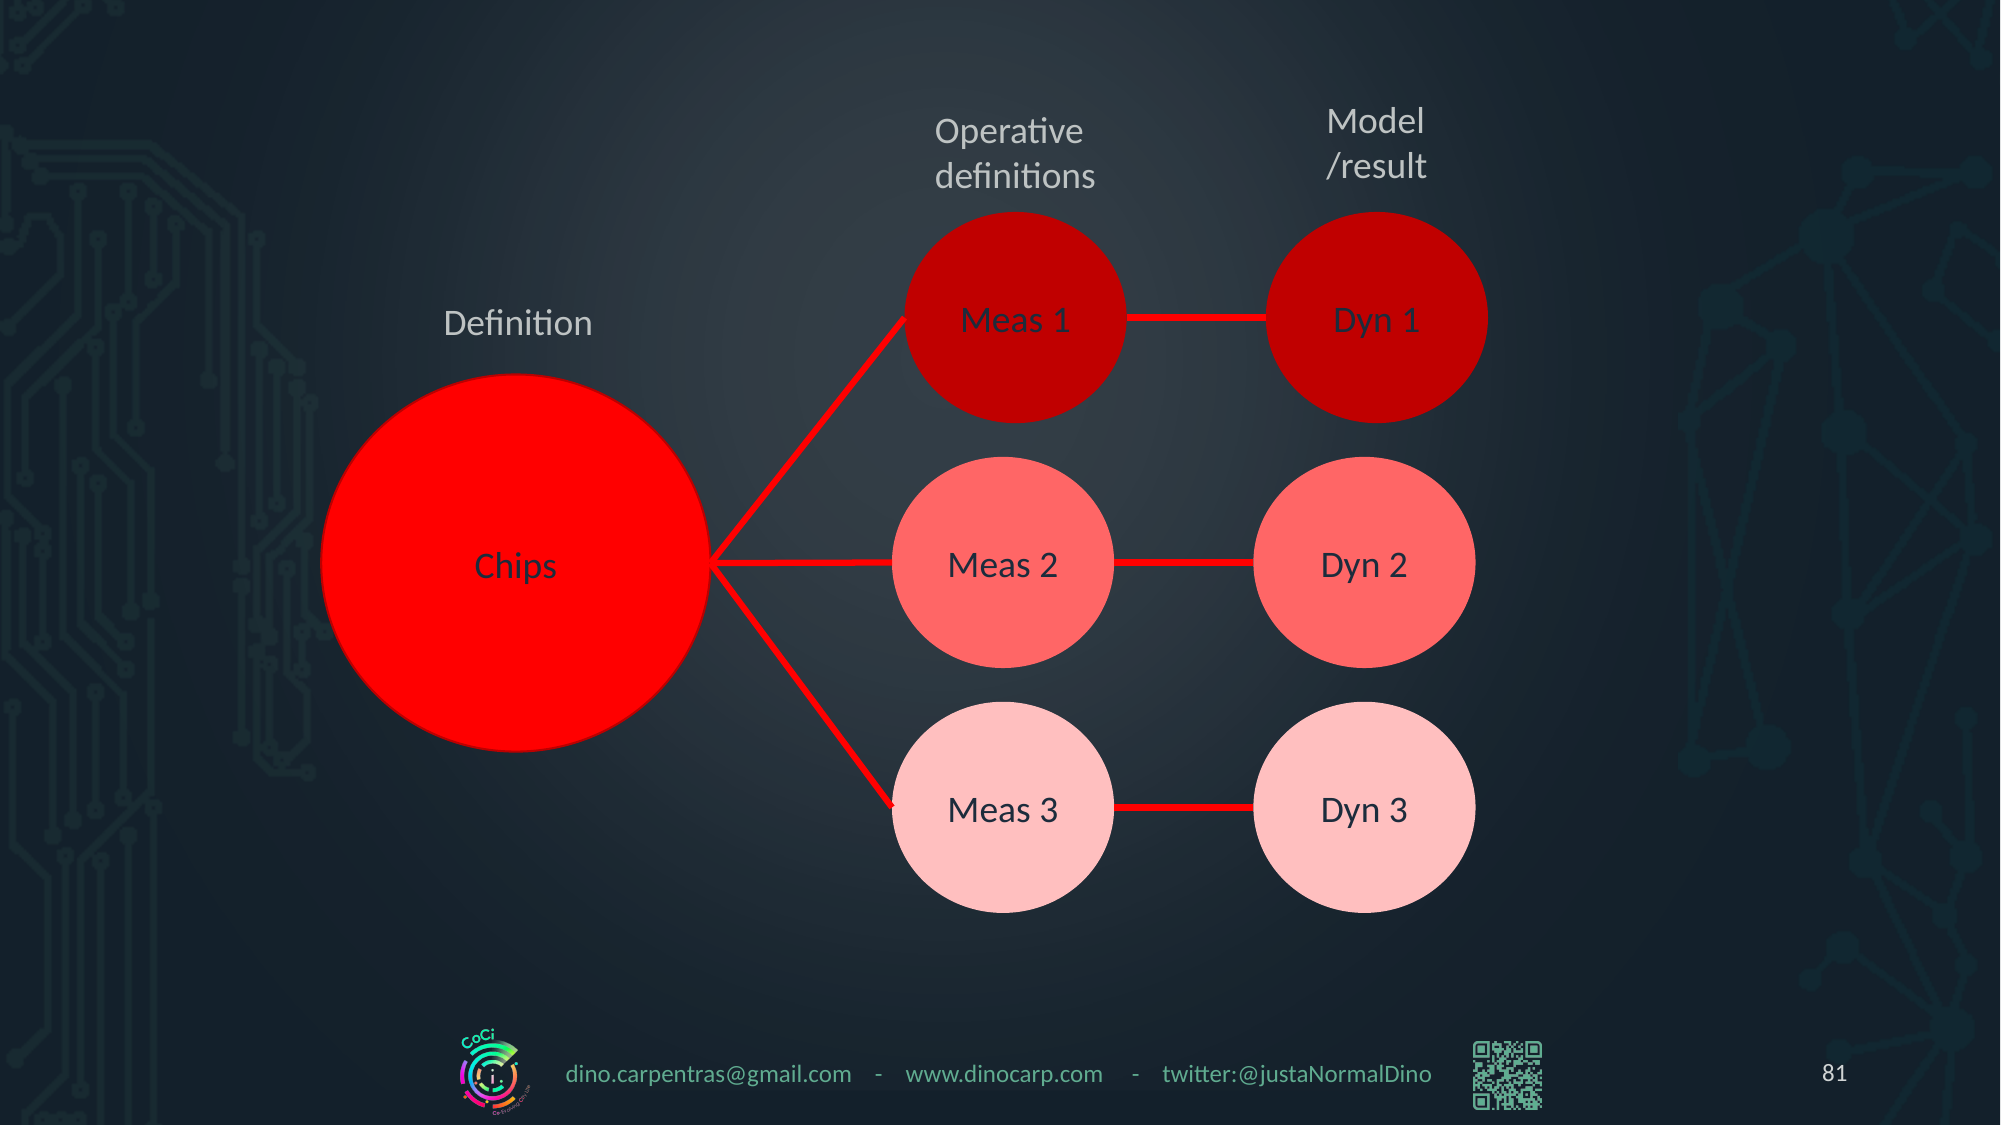

#
Model
/result
Operative
definitions
Meas 1
Dyn 1
Definition
Chips
Meas 2
Dyn 2
Meas 3
Dyn 3
81